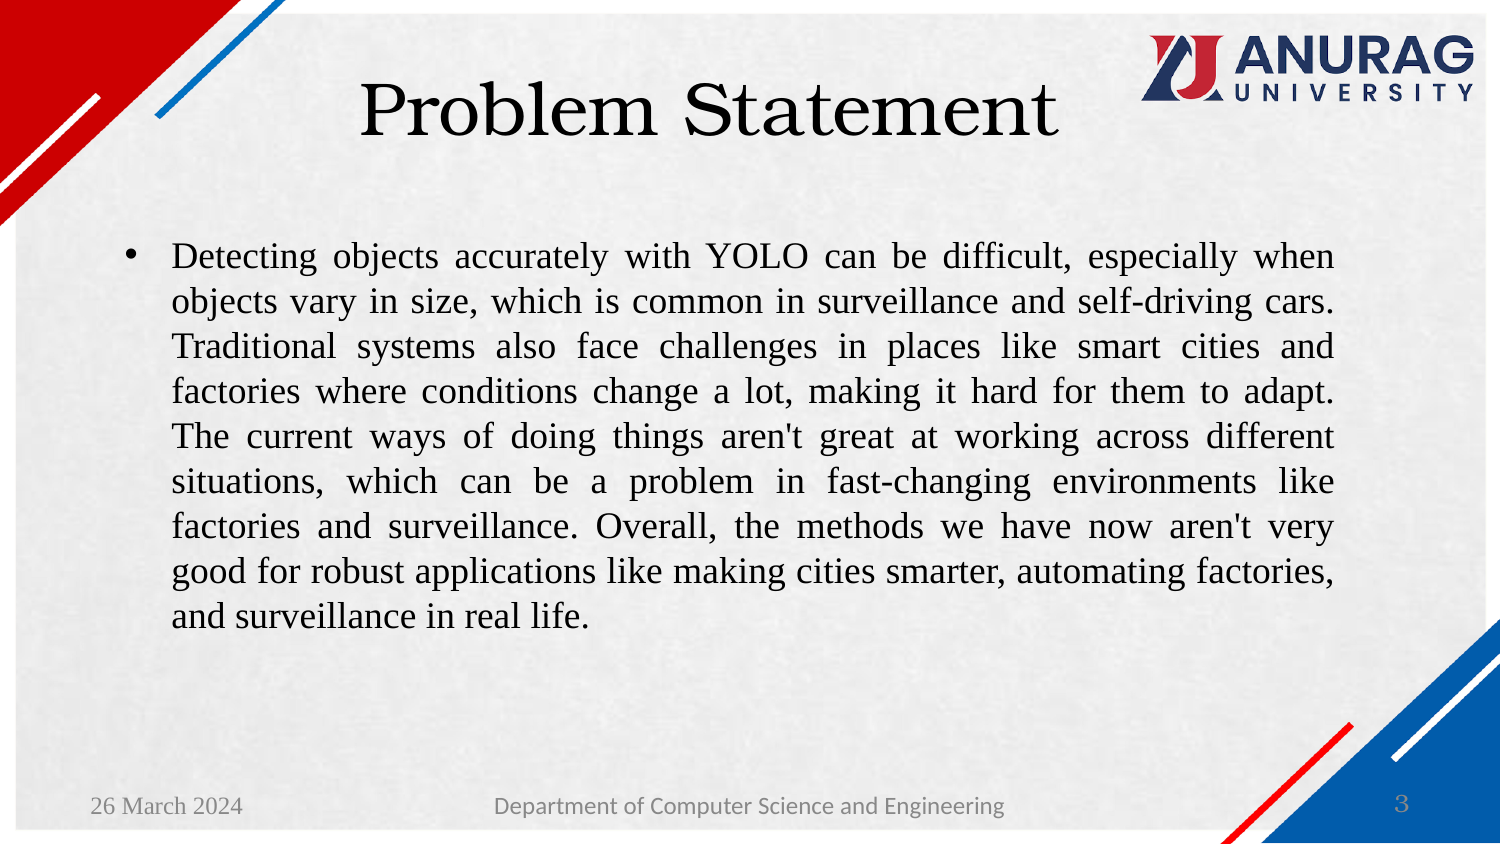

# Problem Statement
Detecting objects accurately with YOLO can be difficult, especially when objects vary in size, which is common in surveillance and self-driving cars. Traditional systems also face challenges in places like smart cities and factories where conditions change a lot, making it hard for them to adapt. The current ways of doing things aren't great at working across different situations, which can be a problem in fast-changing environments like factories and surveillance. Overall, the methods we have now aren't very good for robust applications like making cities smarter, automating factories, and surveillance in real life.

26 March 2024
Department of Computer Science and Engineering
3